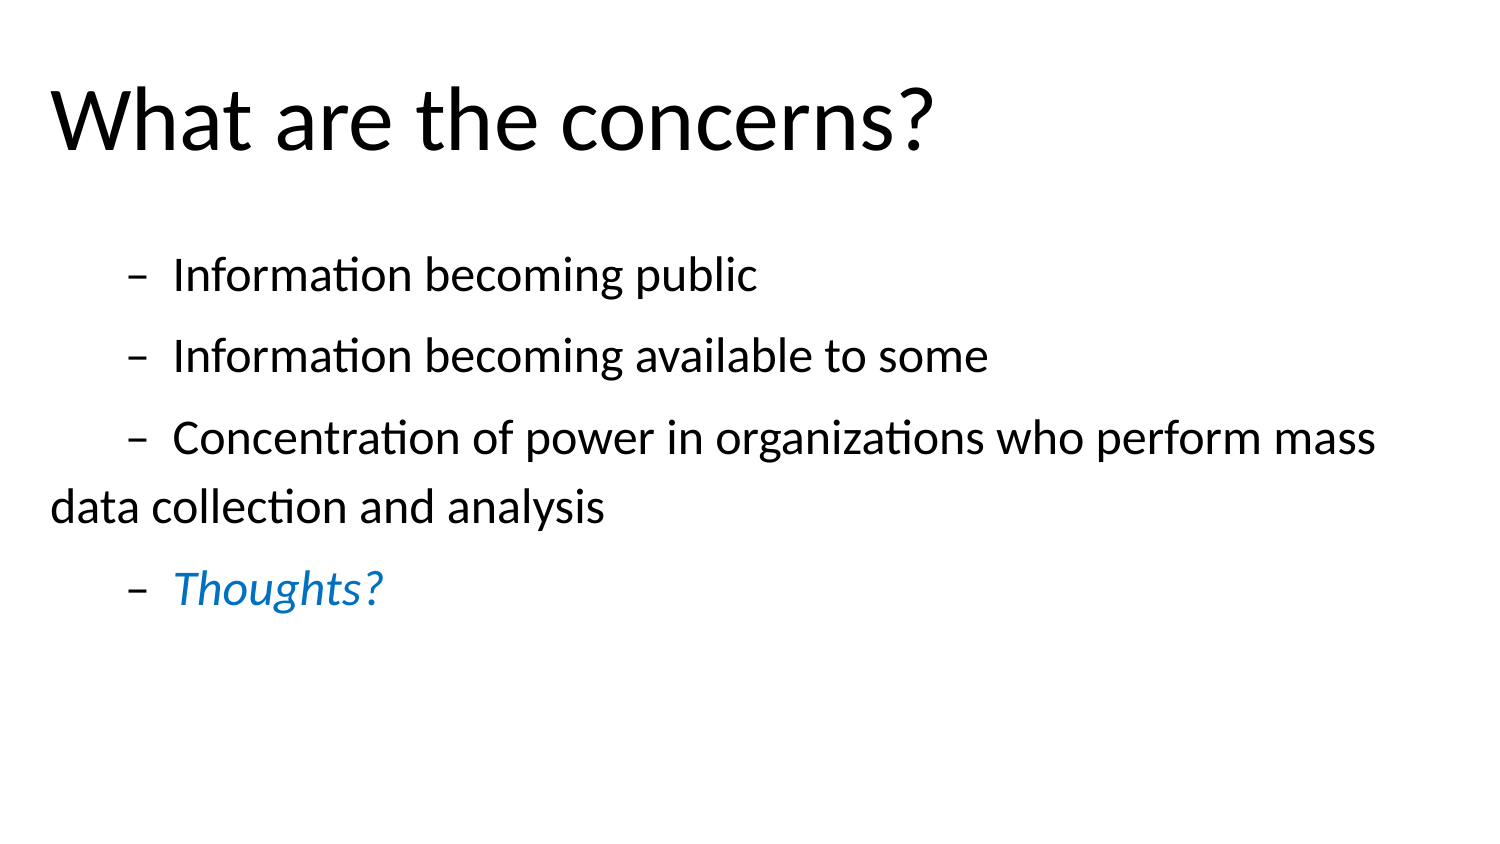

# What are the concerns?
–  Information becoming public
–  Information becoming available to some
–  Concentration of power in organizations who perform mass data collection and analysis
–  Thoughts?